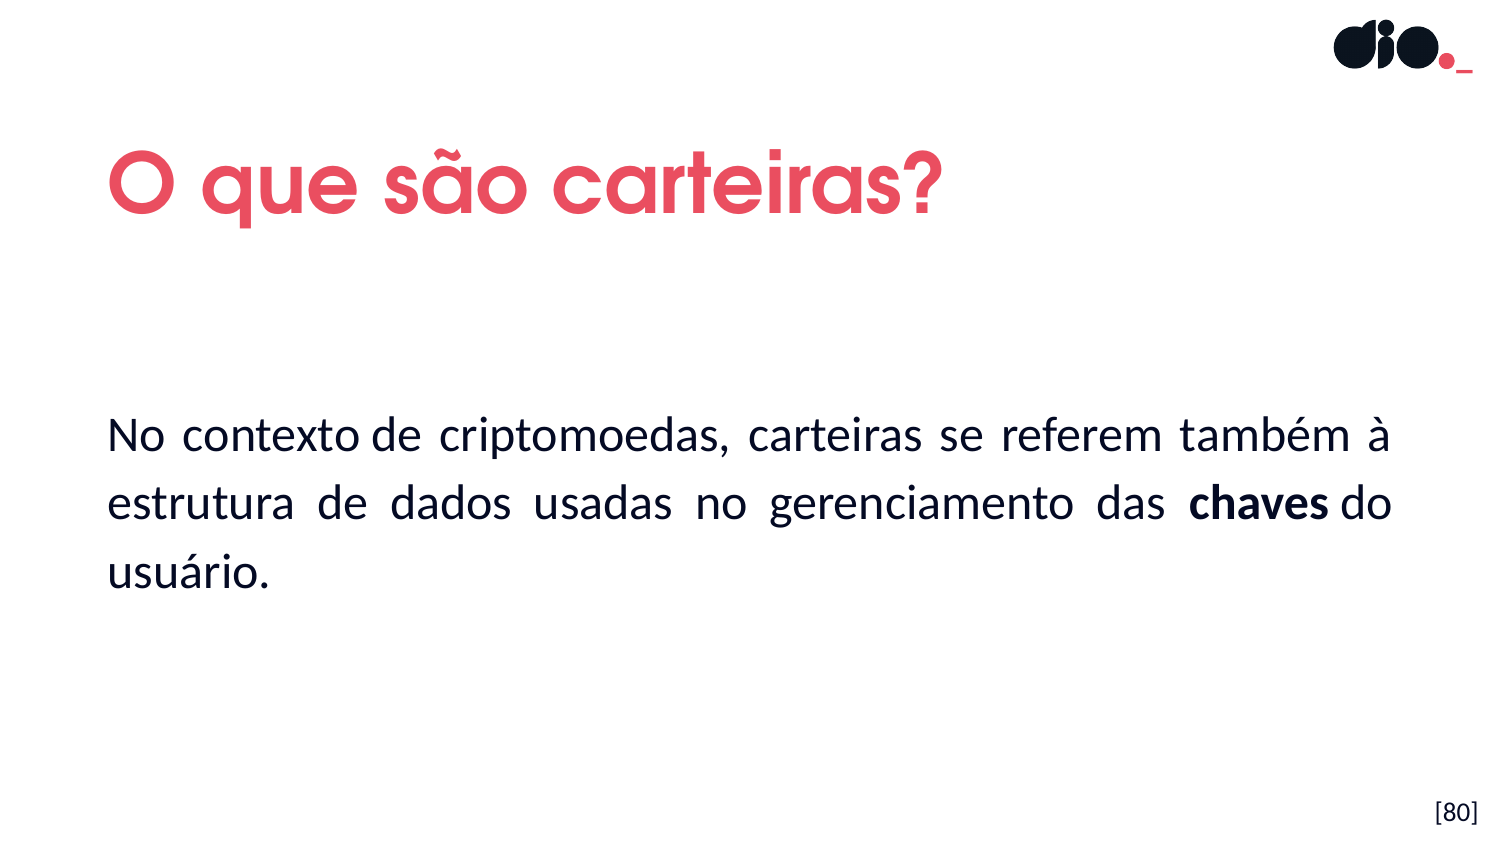

O que são carteiras?
No contexto de criptomoedas, carteiras se referem também à estrutura de dados usadas no gerenciamento das chaves do usuário.
[80]